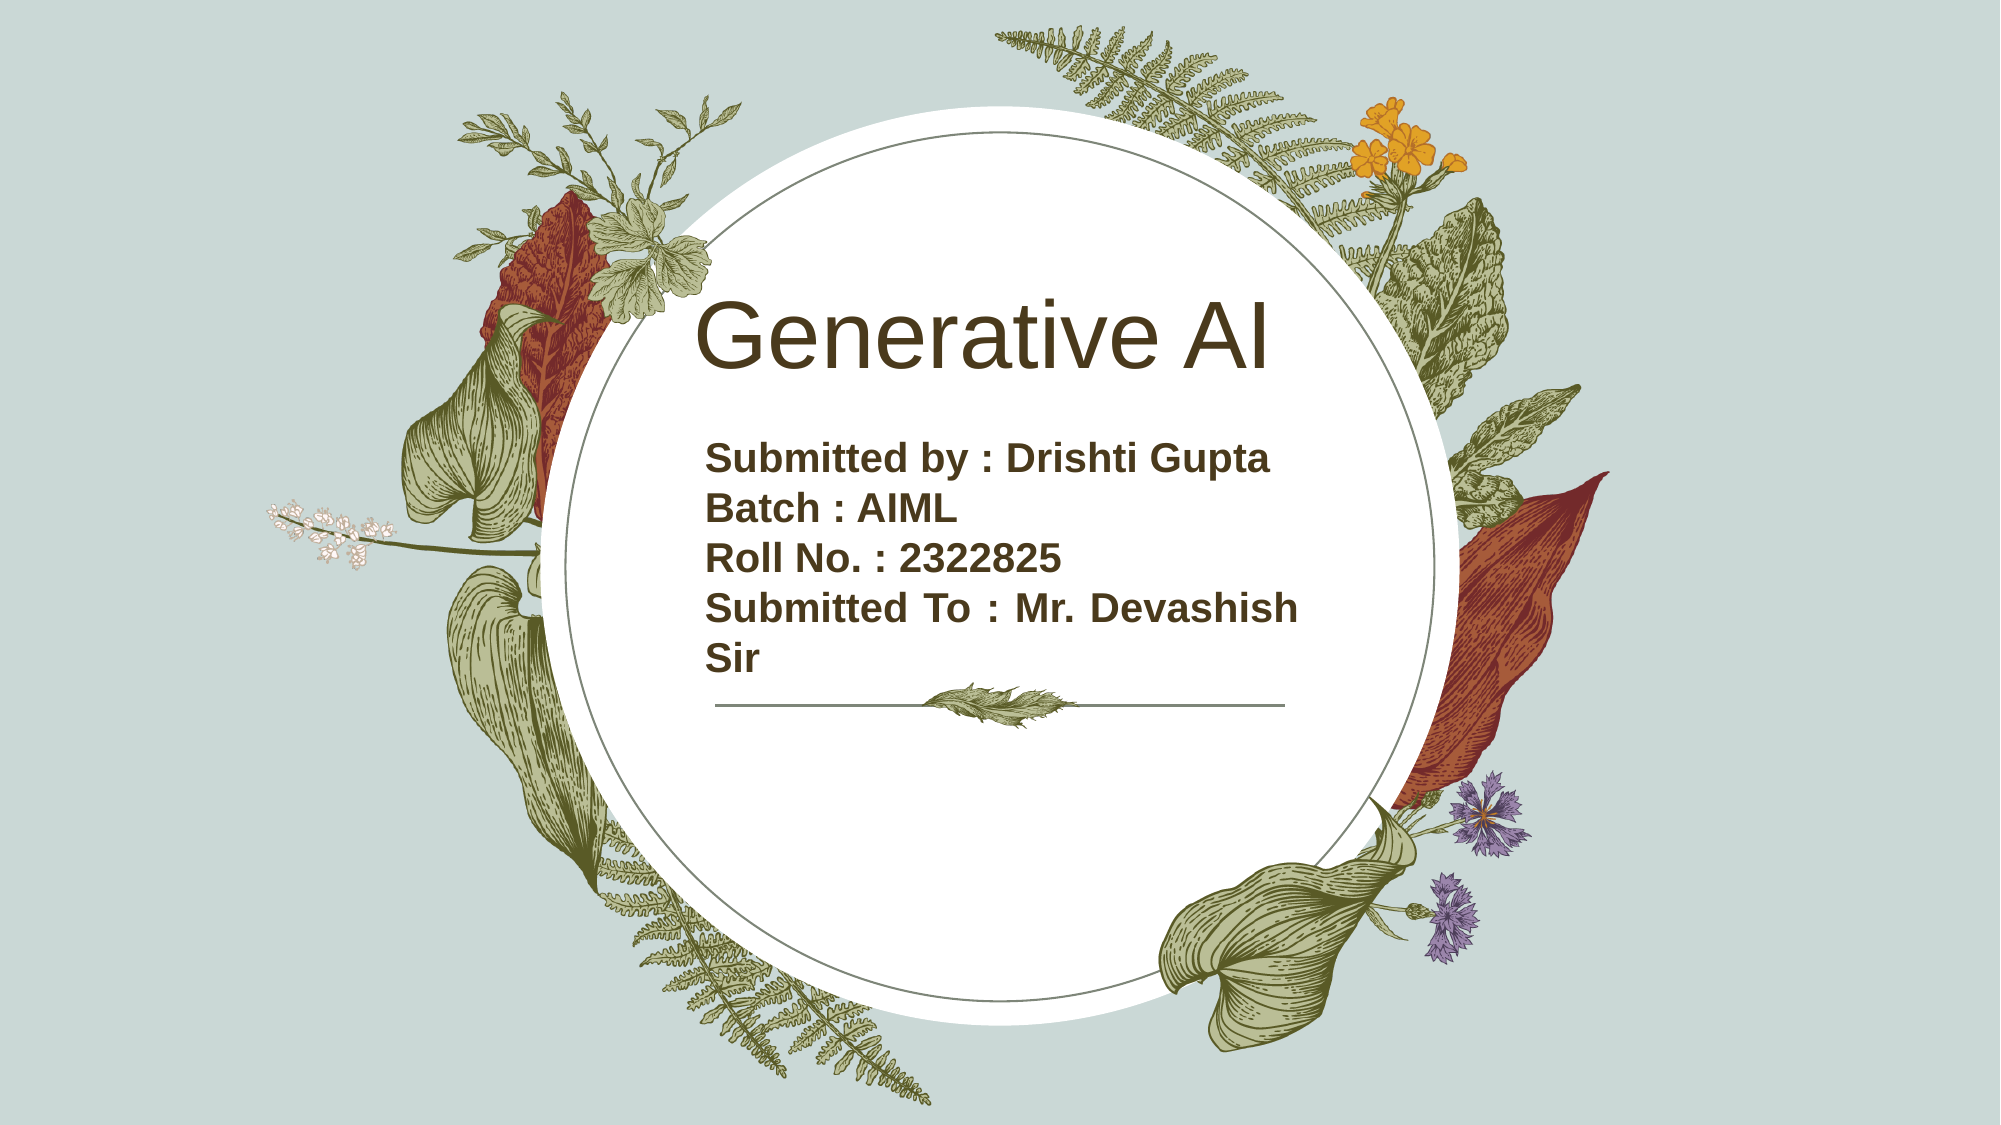

# Generative AI
Submitted by : Drishti Gupta
Batch : AIML
Roll No. : 2322825
Submitted To : Mr. Devashish Sir